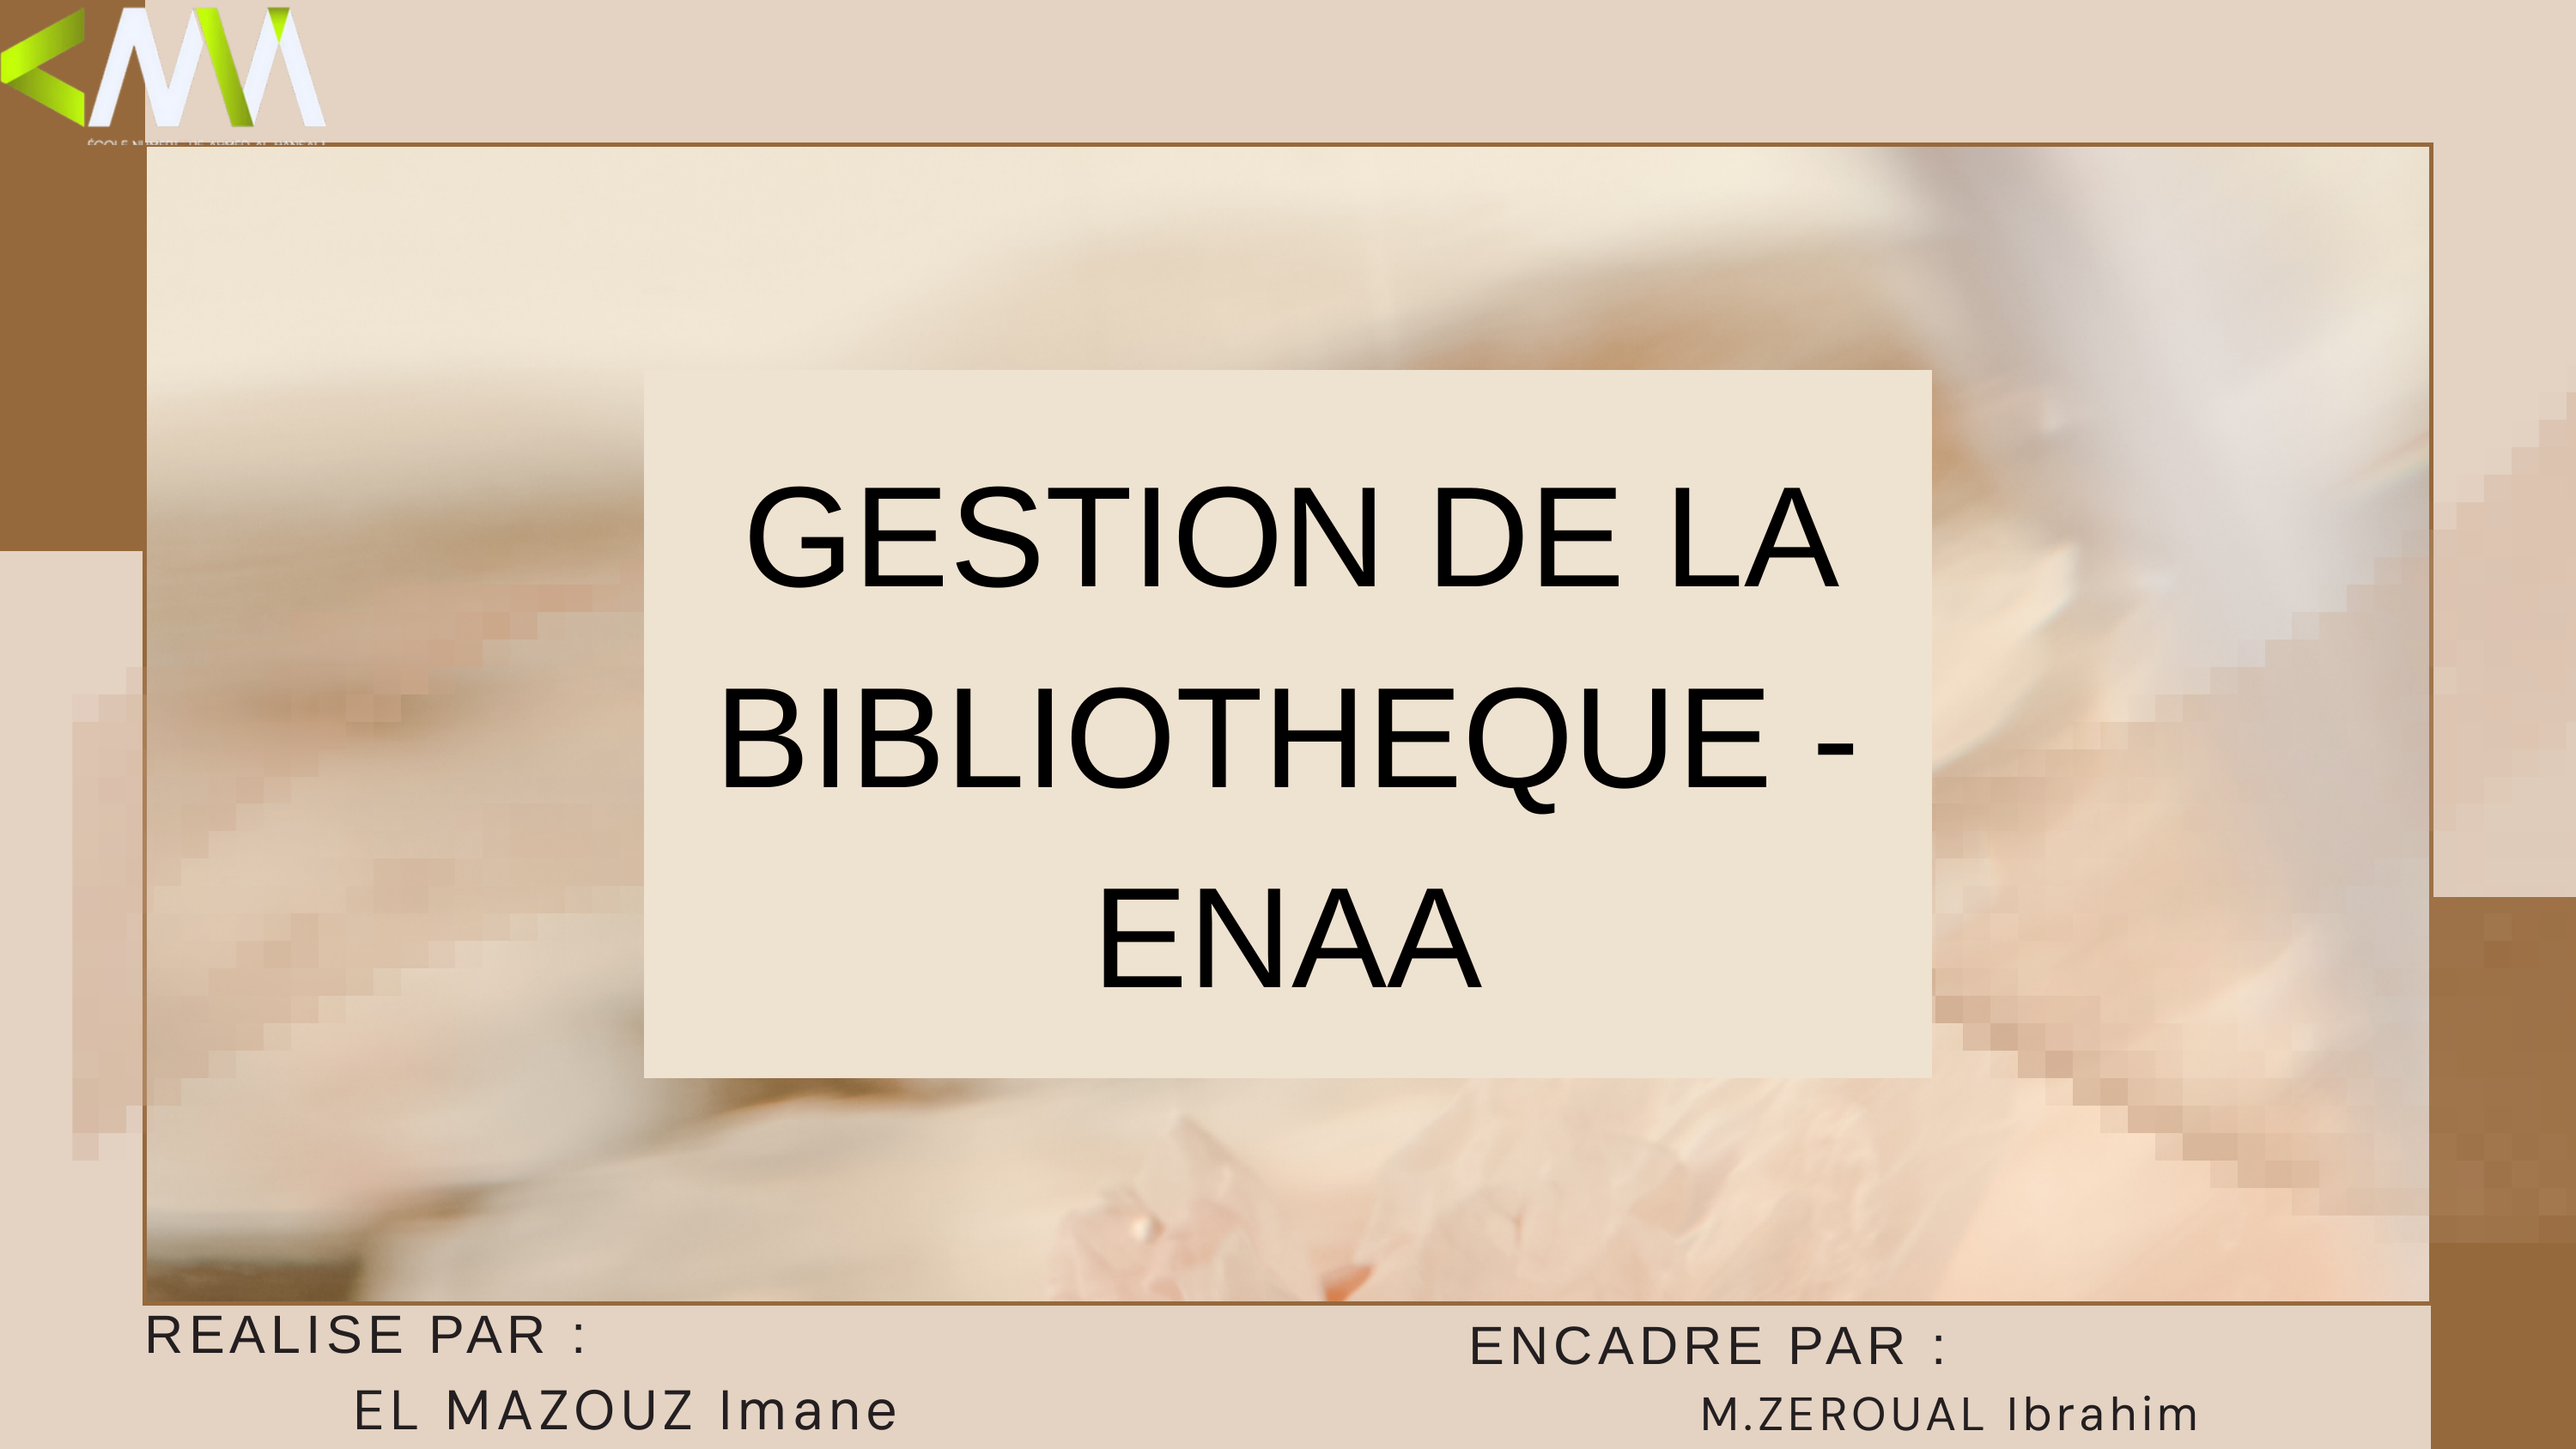

GESTION DE LA BIBLIOTHEQUE -ENAA

REALISE PAR :
EL MAZOUZ Imane
ENCADRE PAR :
M.ZEROUAL Ibrahim